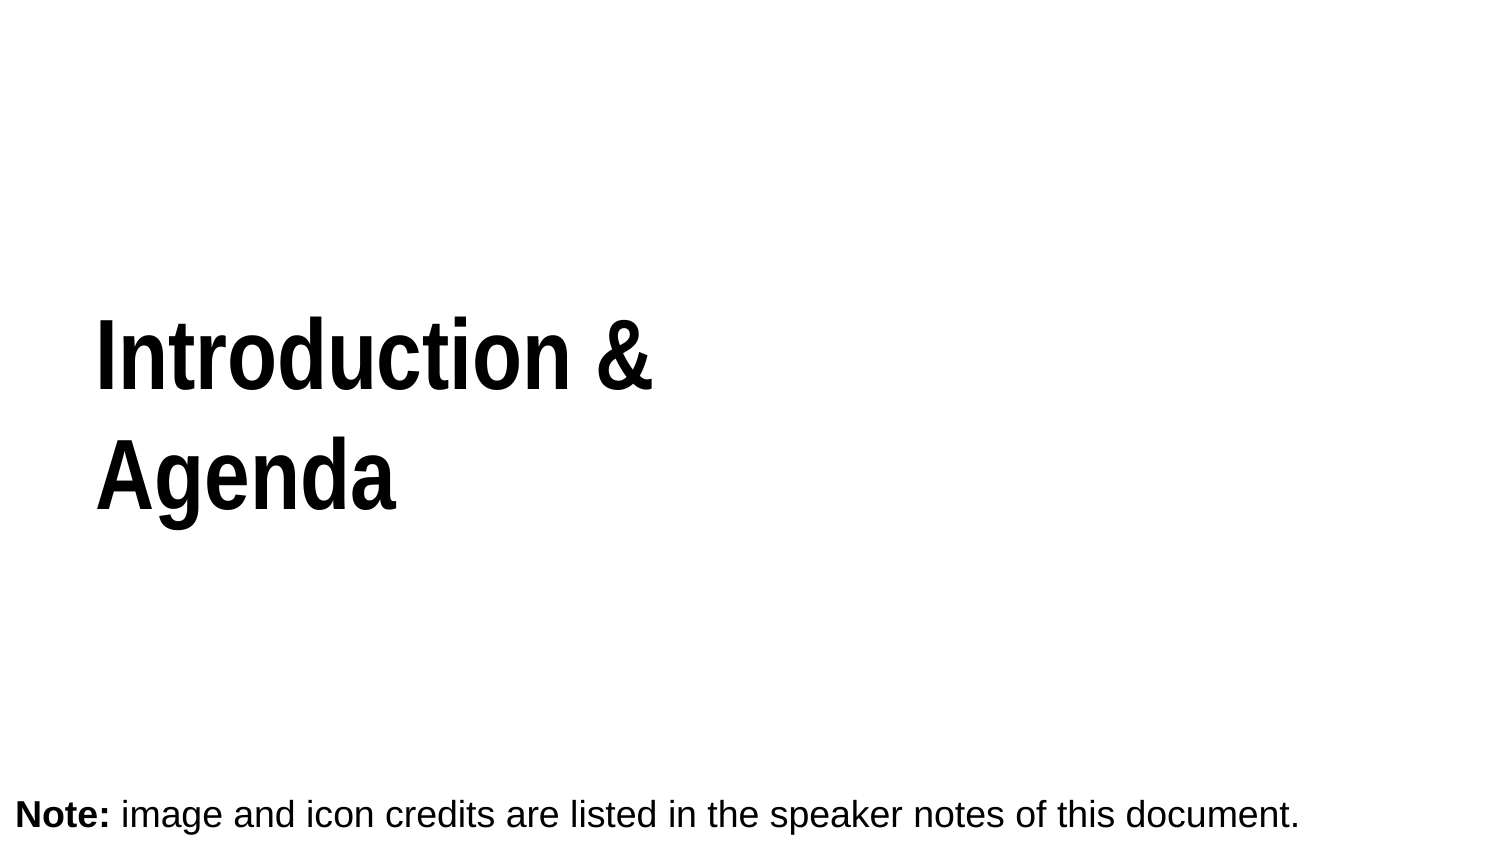

# Introduction & Agenda
Note: image and icon credits are listed in the speaker notes of this document.